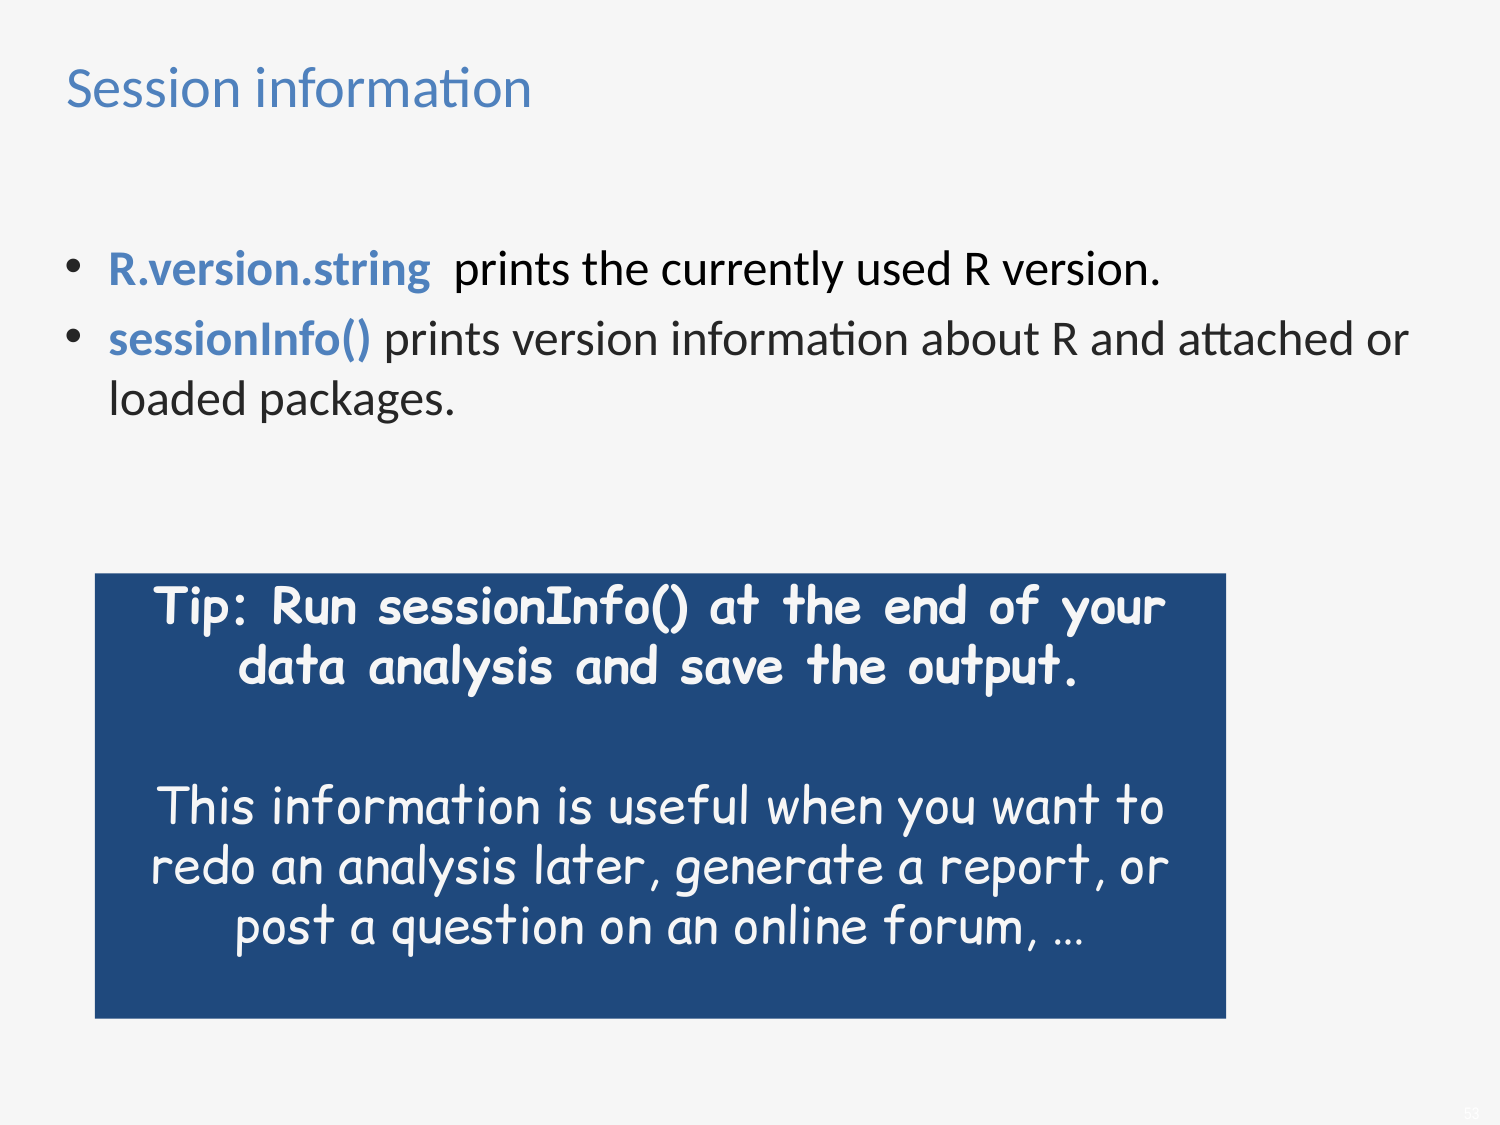

# Session information

R.version.string  prints the currently used R version.
sessionInfo() prints version information about R and attached or loaded packages.

Tip: Run sessionInfo() at the end of your data analysis and save the output.

This information is useful when you want to redo an analysis later, generate a report, or post a question on an online forum, …